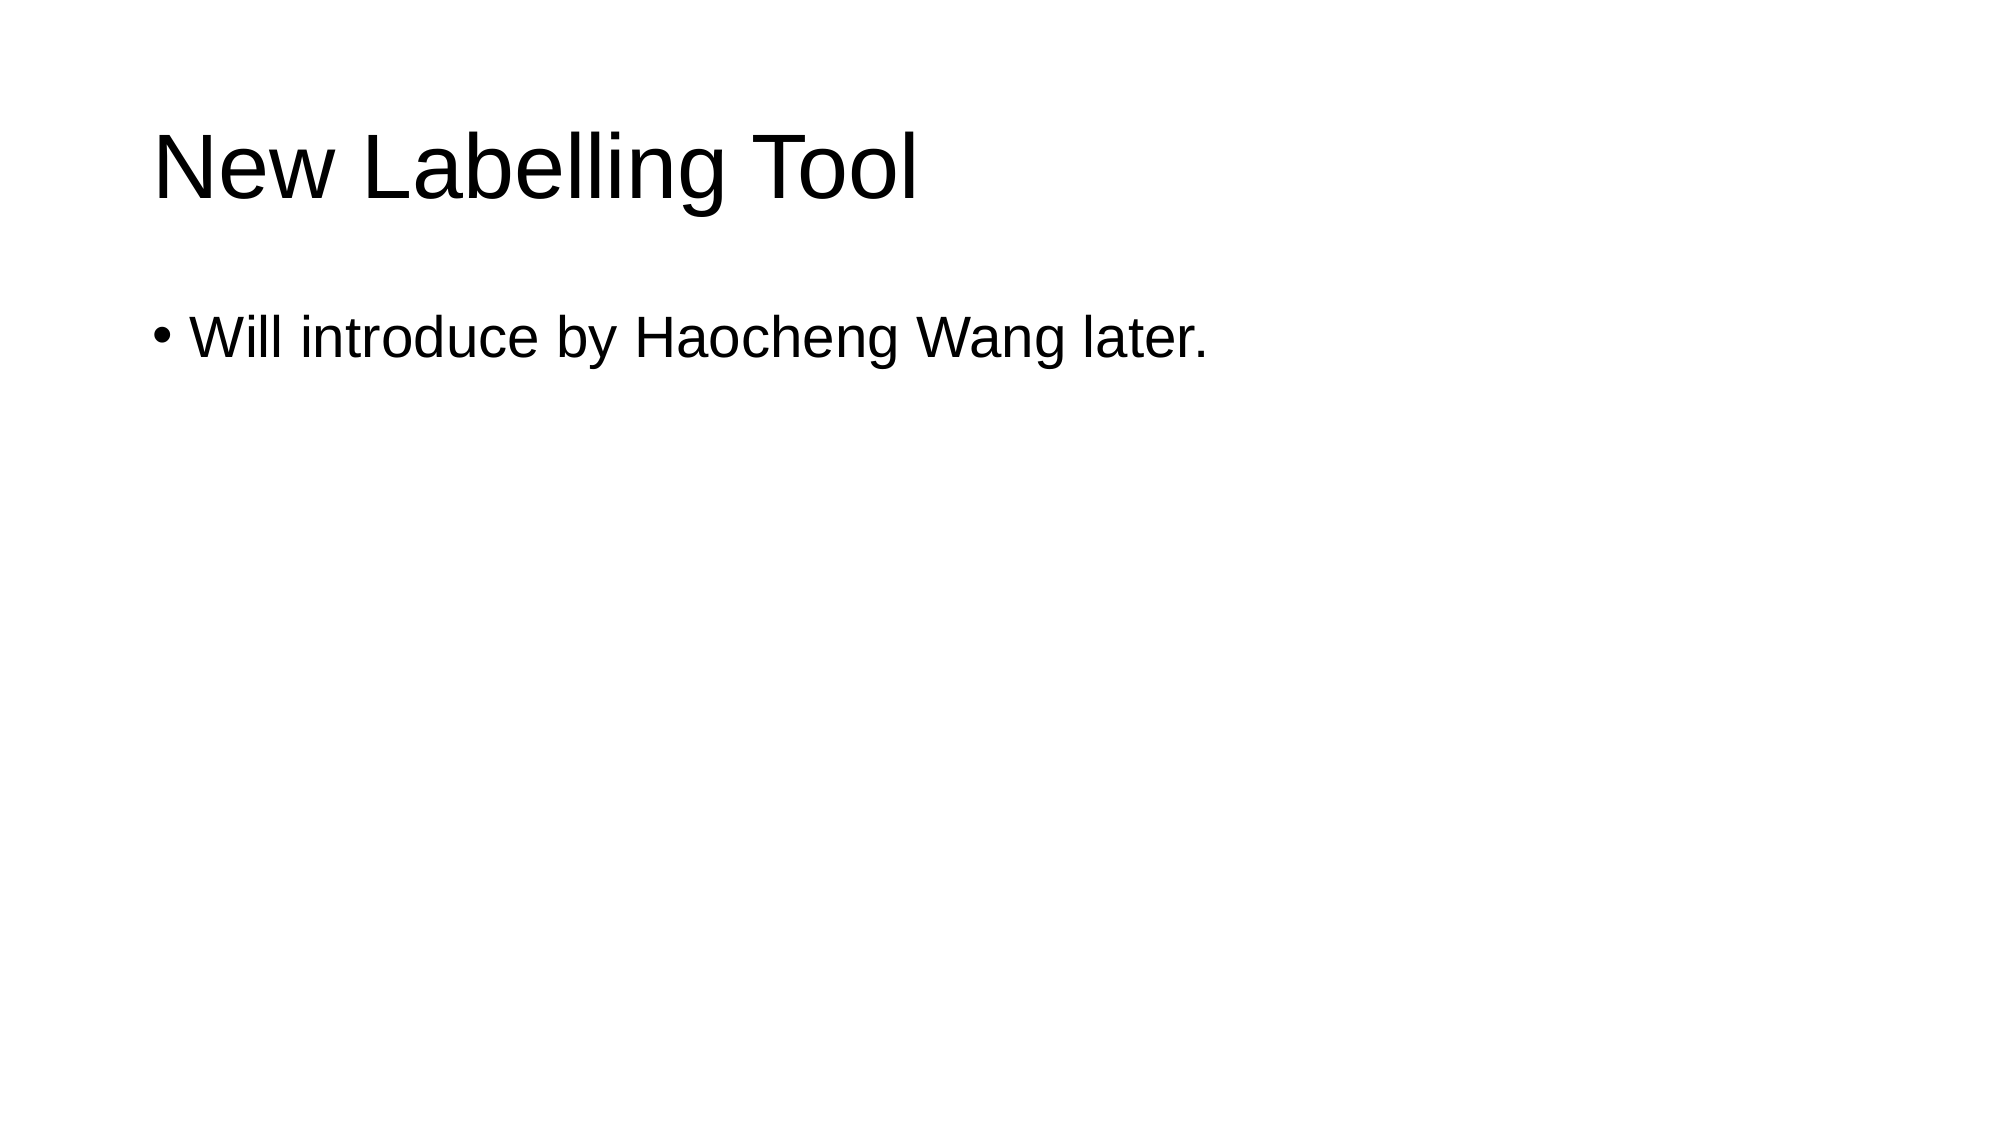

# New Labelling Tool
Will introduce by Haocheng Wang later.